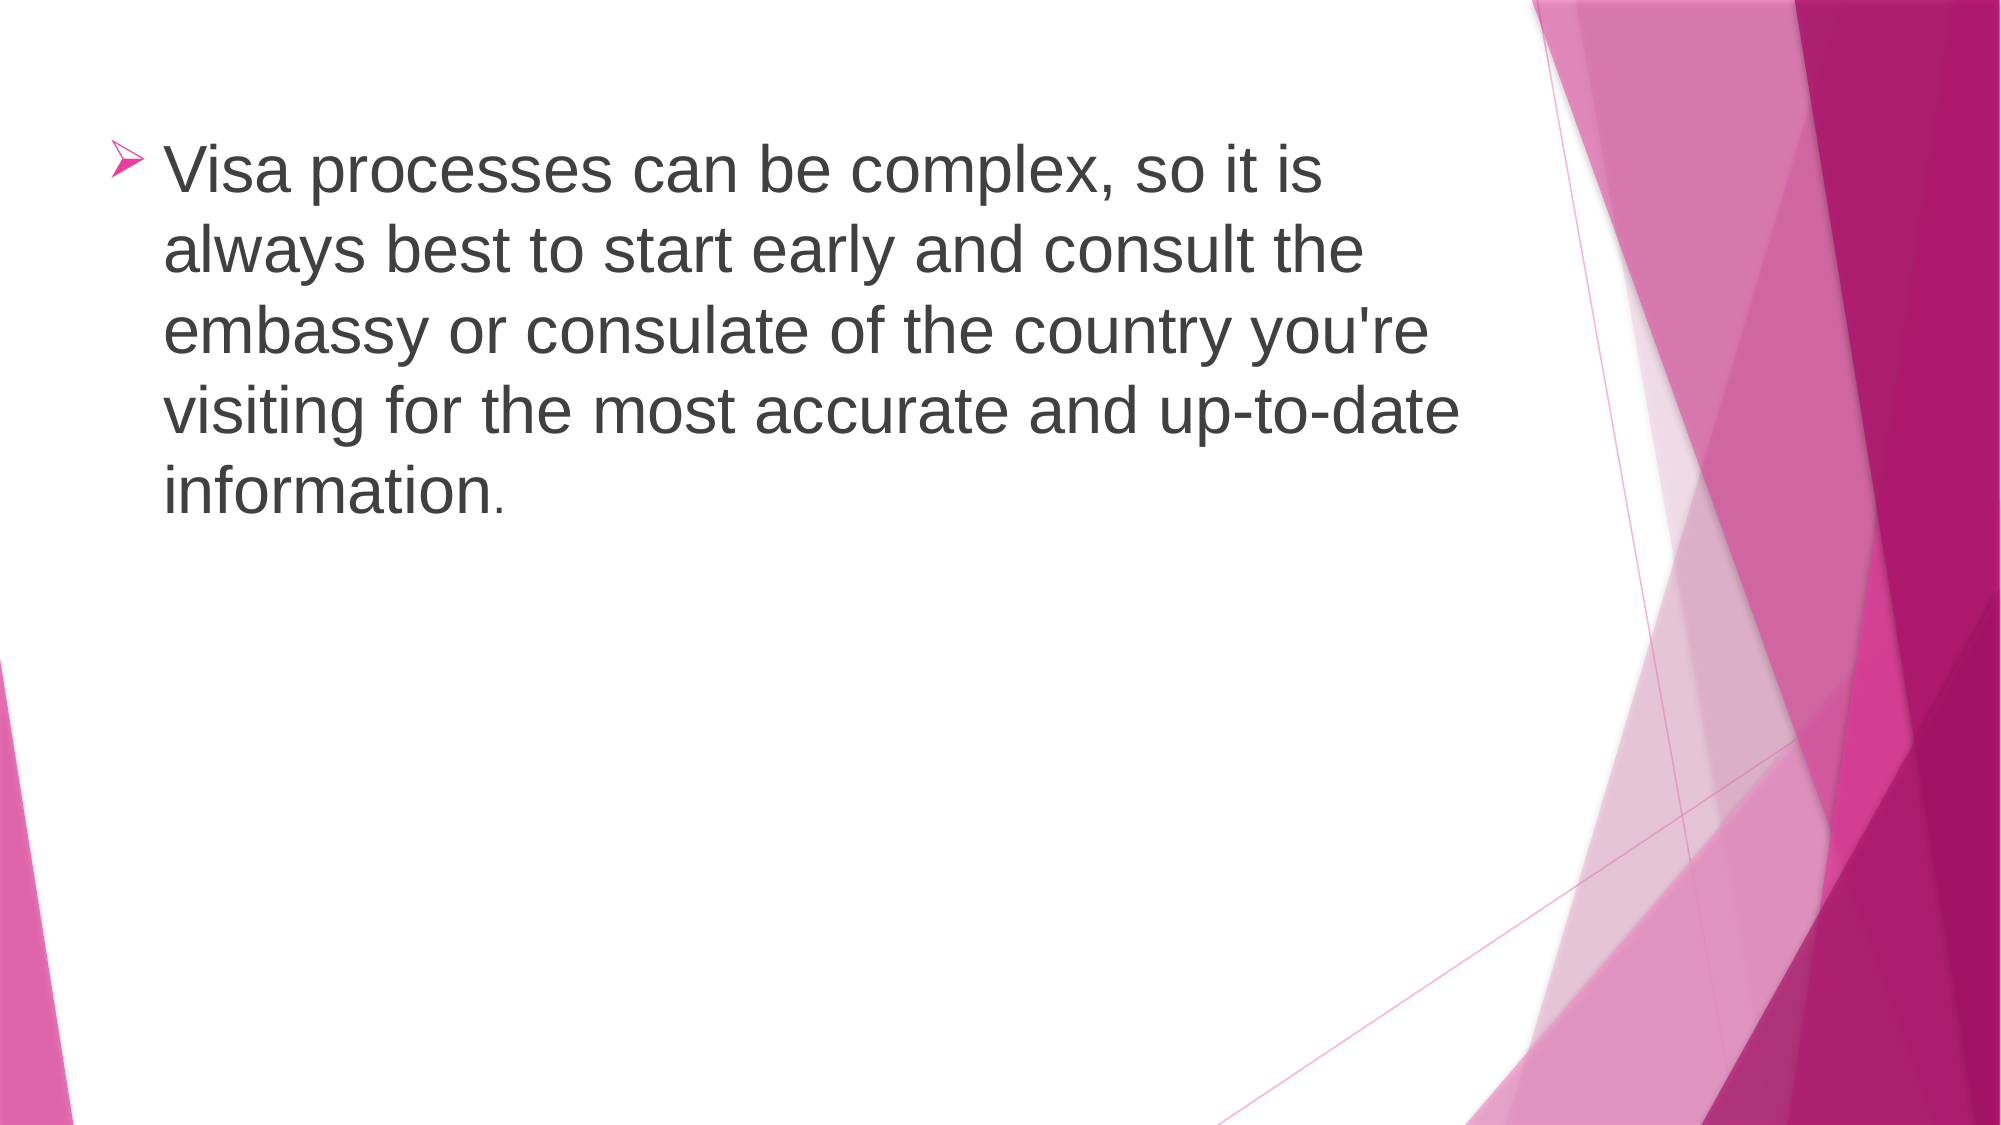

Visa processes can be complex, so it is always best to start early and consult the embassy or consulate of the country you're visiting for the most accurate and up-to-date information.